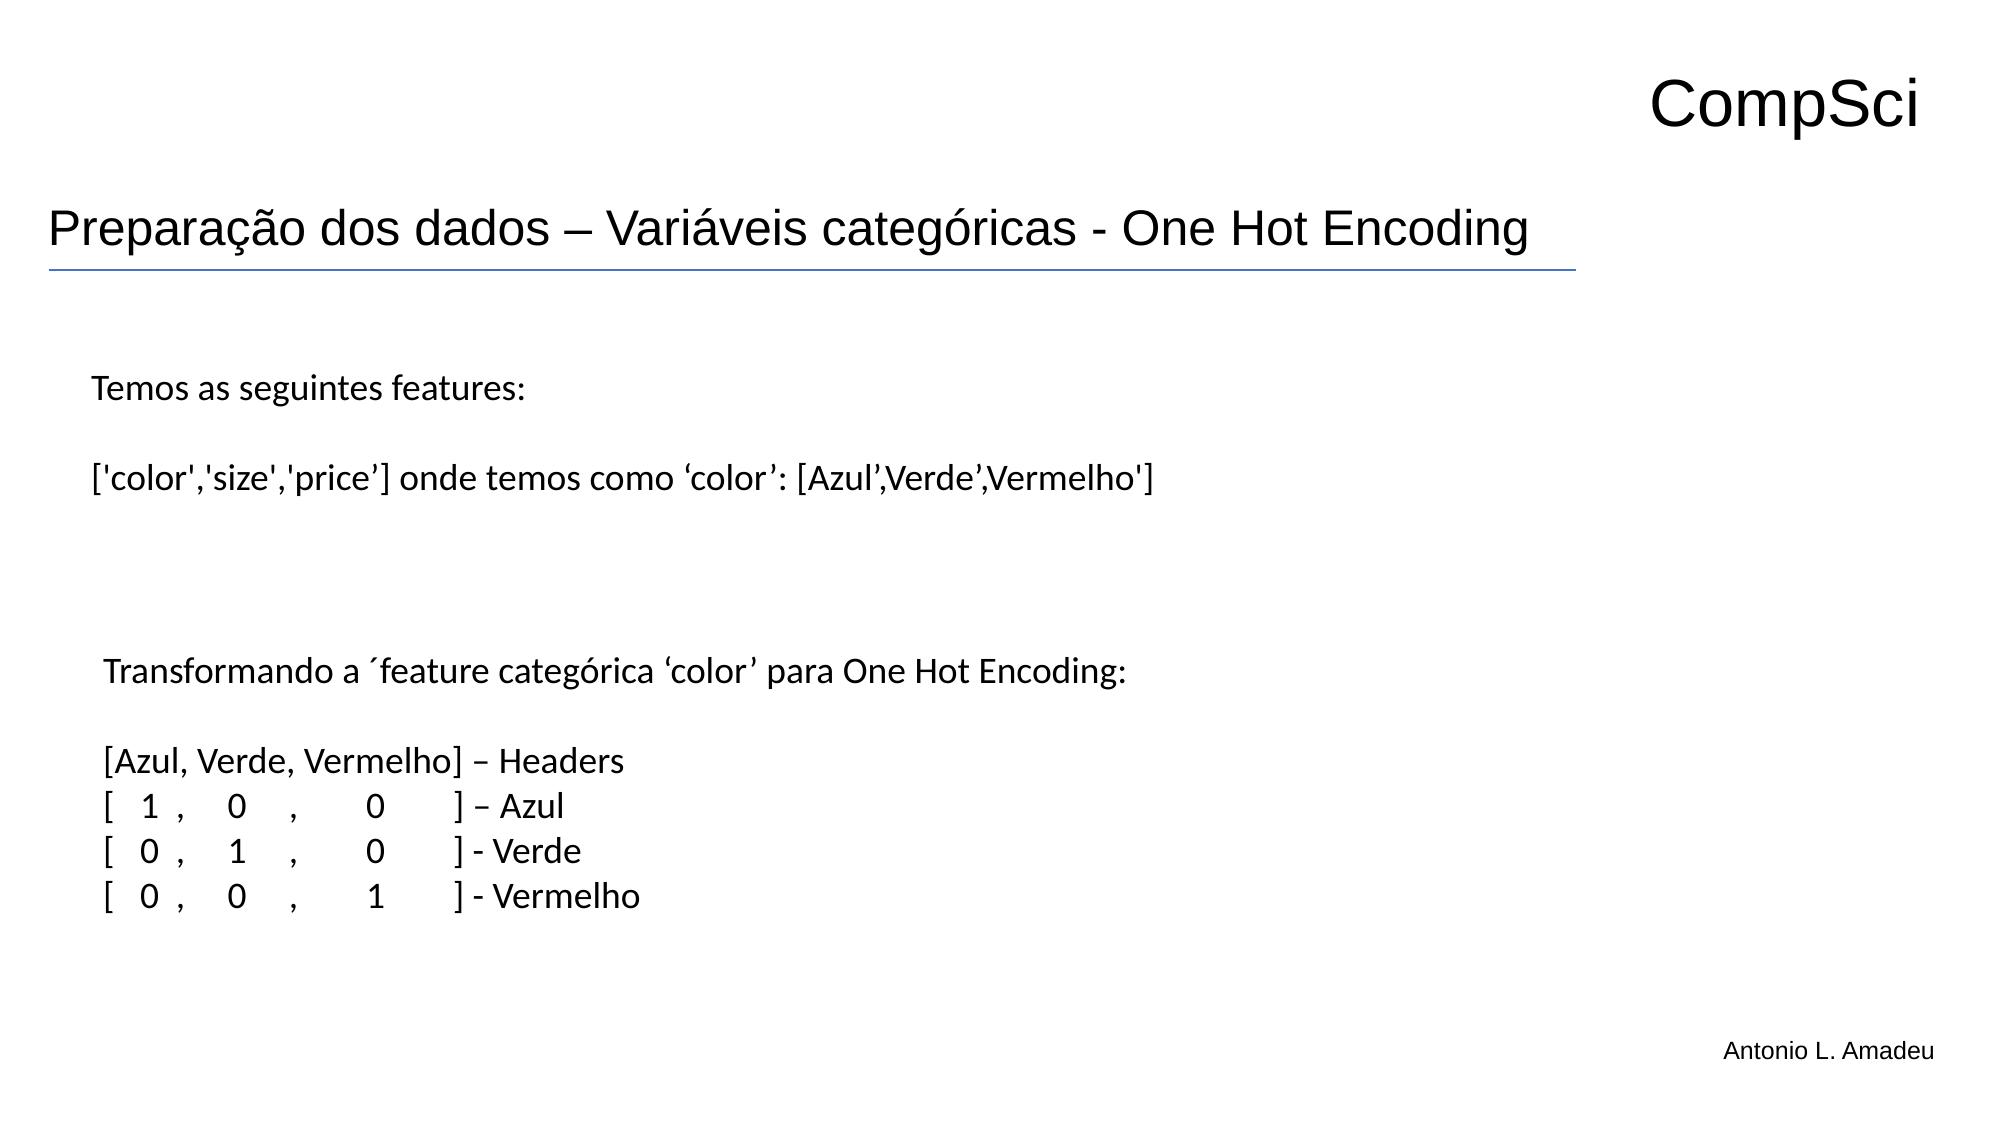

CompSci
Preparação dos dados – Variáveis categóricas - One Hot Encoding
Temos as seguintes features:

['color','size','price’] onde temos como ‘color’: [Azul’,Verde’,Vermelho']

Transformando a ´feature categórica ‘color’ para One Hot Encoding:

[Azul, Verde, Vermelho] – Headers
[   1  ,     0     ,        0        ] – Azul
[   0  ,     1     ,        0        ] - Verde
[   0  ,     0     ,        1        ] - Vermelho

Antonio L. Amadeu